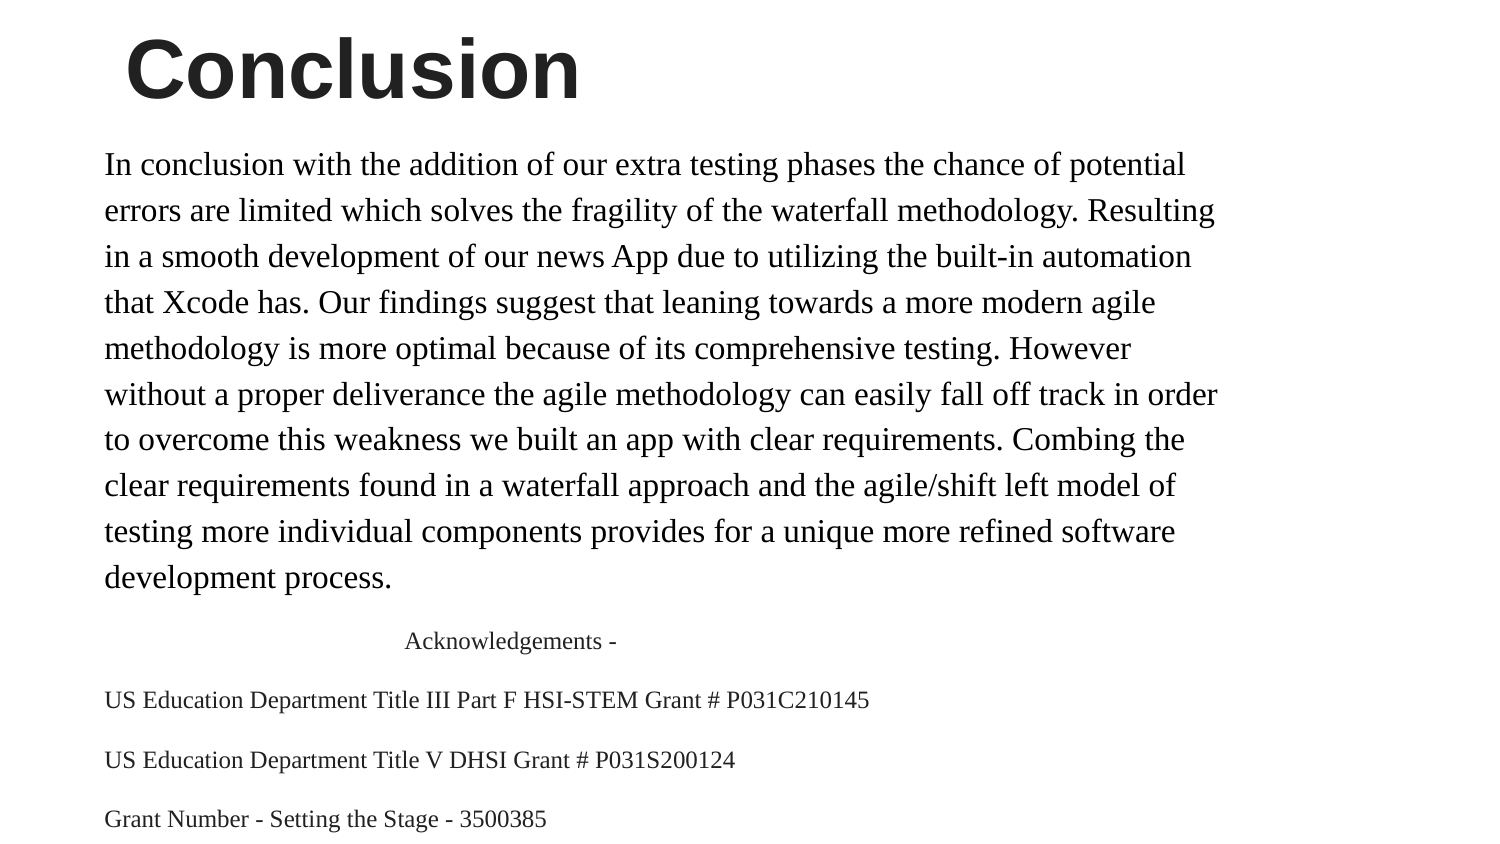

# Conclusion
In conclusion with the addition of our extra testing phases the chance of potential errors are limited which solves the fragility of the waterfall methodology. Resulting in a smooth development of our news App due to utilizing the built-in automation that Xcode has. Our findings suggest that leaning towards a more modern agile methodology is more optimal because of its comprehensive testing. However without a proper deliverance the agile methodology can easily fall off track in order to overcome this weakness we built an app with clear requirements. Combing the clear requirements found in a waterfall approach and the agile/shift left model of testing more individual components provides for a unique more refined software development process.
Acknowledgements -
US Education Department Title III Part F HSI-STEM Grant # P031C210145
US Education Department Title V DHSI Grant # P031S200124
Grant Number - Setting the Stage - 3500385